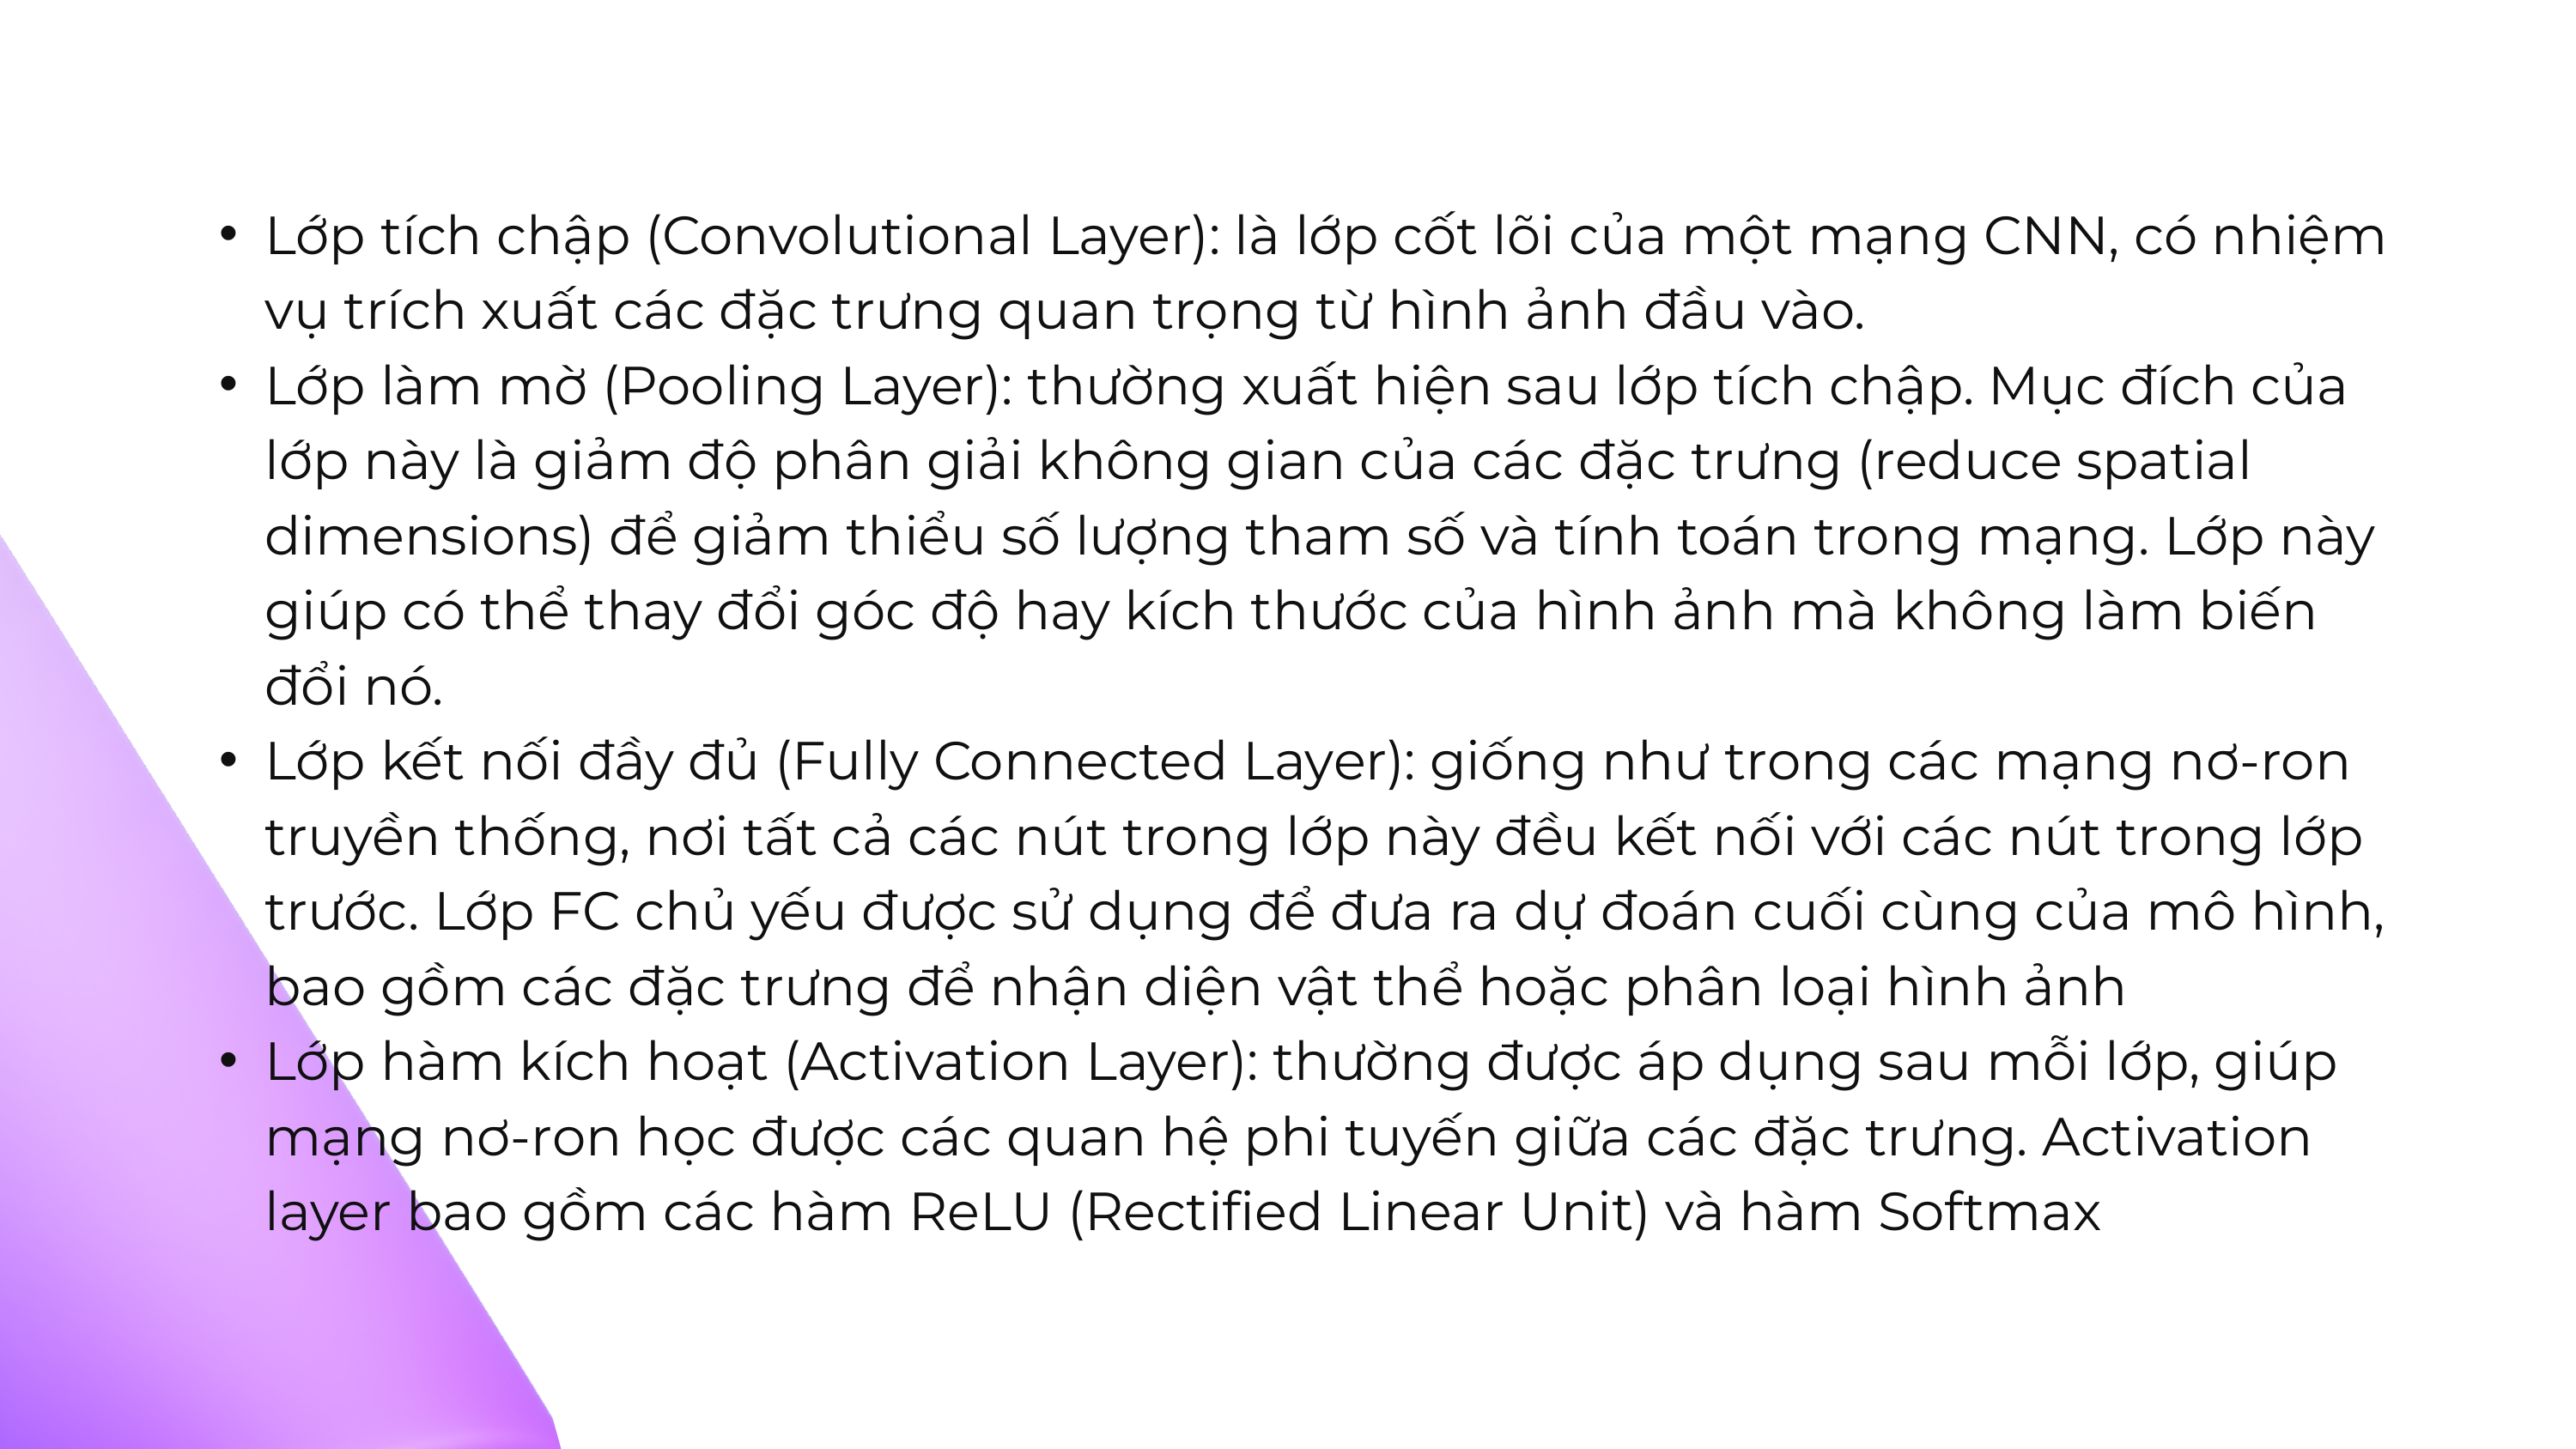

Lớp tích chập (Convolutional Layer): là lớp cốt lõi của một mạng CNN, có nhiệm vụ trích xuất các đặc trưng quan trọng từ hình ảnh đầu vào.
Lớp làm mờ (Pooling Layer): thường xuất hiện sau lớp tích chập. Mục đích của lớp này là giảm độ phân giải không gian của các đặc trưng (reduce spatial dimensions) để giảm thiểu số lượng tham số và tính toán trong mạng. Lớp này giúp có thể thay đổi góc độ hay kích thước của hình ảnh mà không làm biến đổi nó.
Lớp kết nối đầy đủ (Fully Connected Layer): giống như trong các mạng nơ-ron truyền thống, nơi tất cả các nút trong lớp này đều kết nối với các nút trong lớp trước. Lớp FC chủ yếu được sử dụng để đưa ra dự đoán cuối cùng của mô hình, bao gồm các đặc trưng để nhận diện vật thể hoặc phân loại hình ảnh
Lớp hàm kích hoạt (Activation Layer): thường được áp dụng sau mỗi lớp, giúp mạng nơ-ron học được các quan hệ phi tuyến giữa các đặc trưng. Activation layer bao gồm các hàm ReLU (Rectified Linear Unit) và hàm Softmax